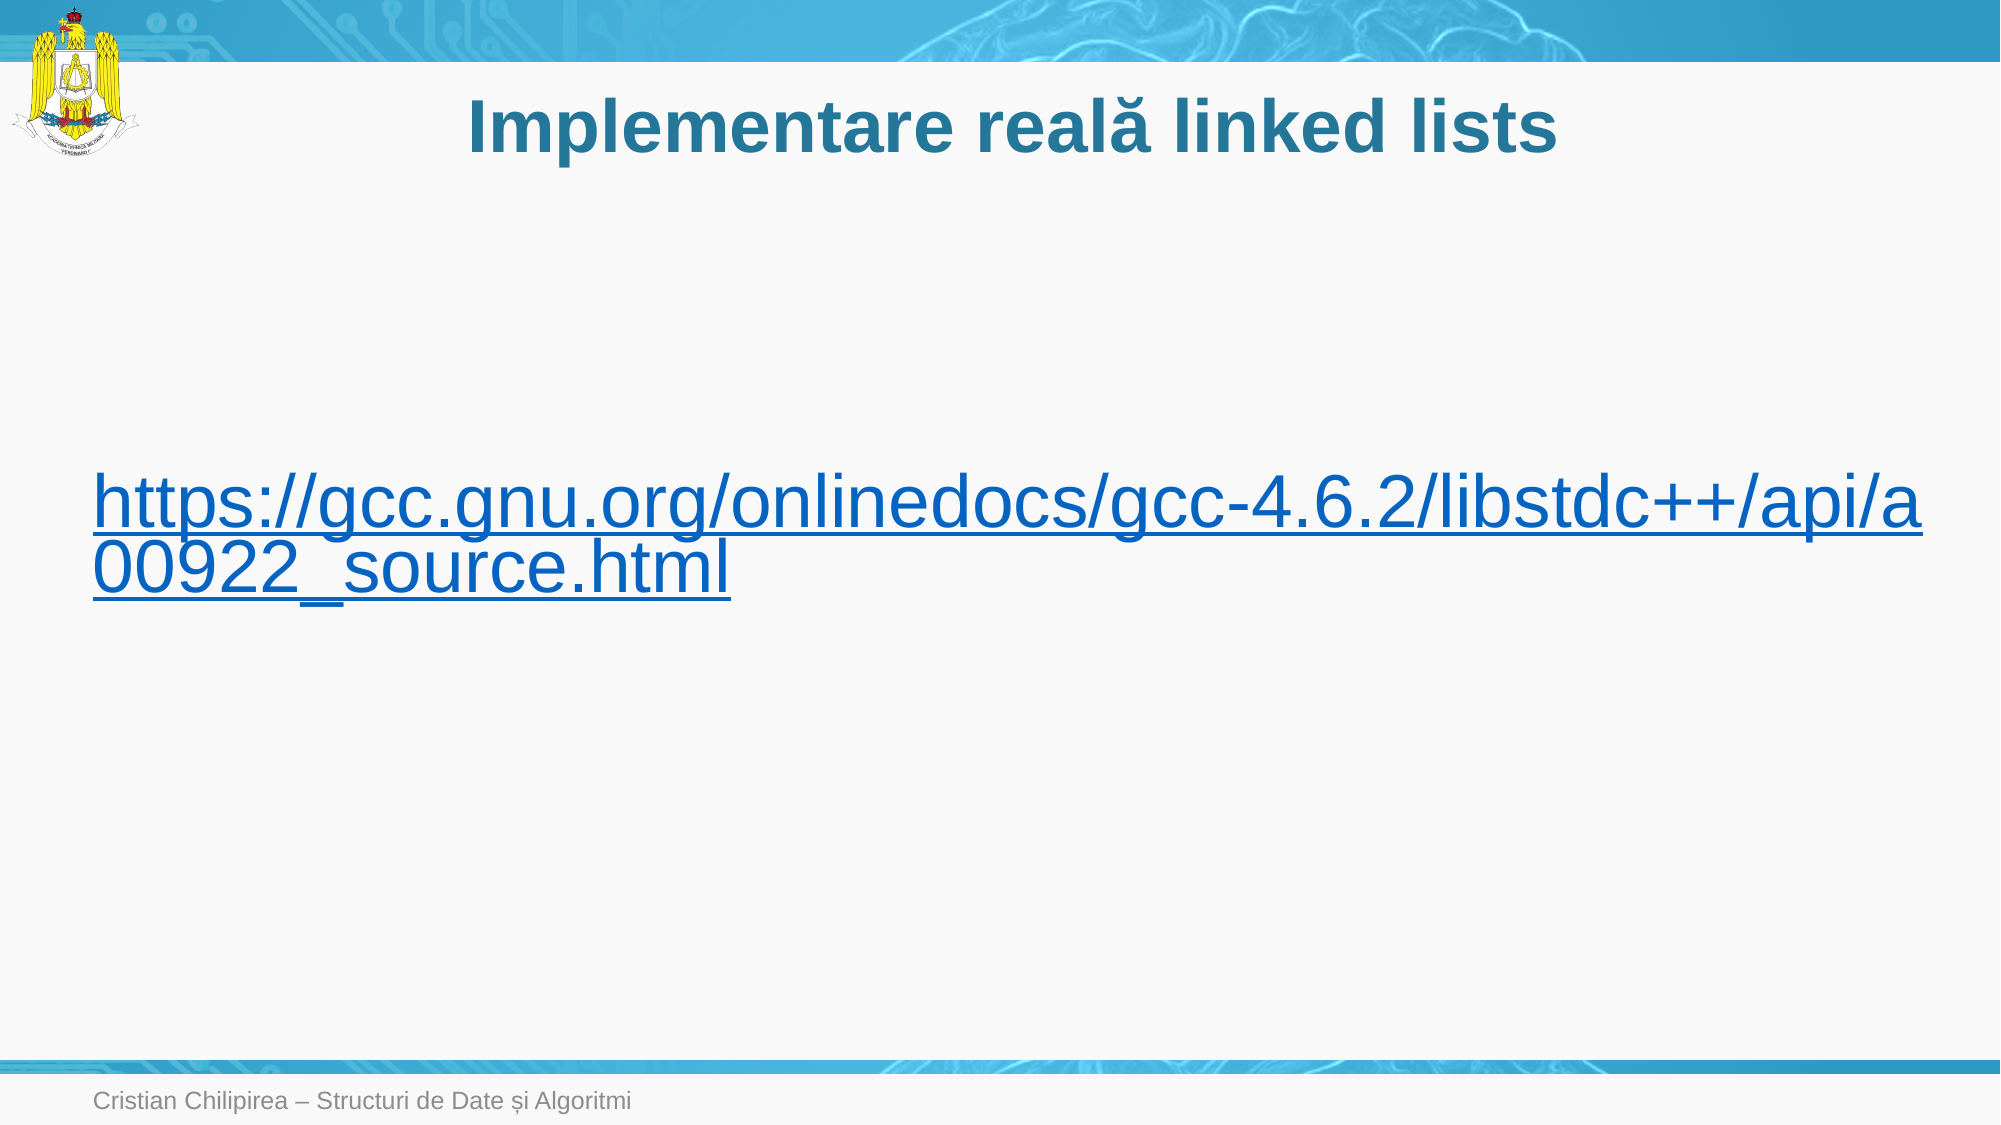

# Implementare reală linked lists
https://gcc.gnu.org/onlinedocs/gcc-4.6.2/libstdc++/api/a00922_source.html
Cristian Chilipirea – Structuri de Date și Algoritmi